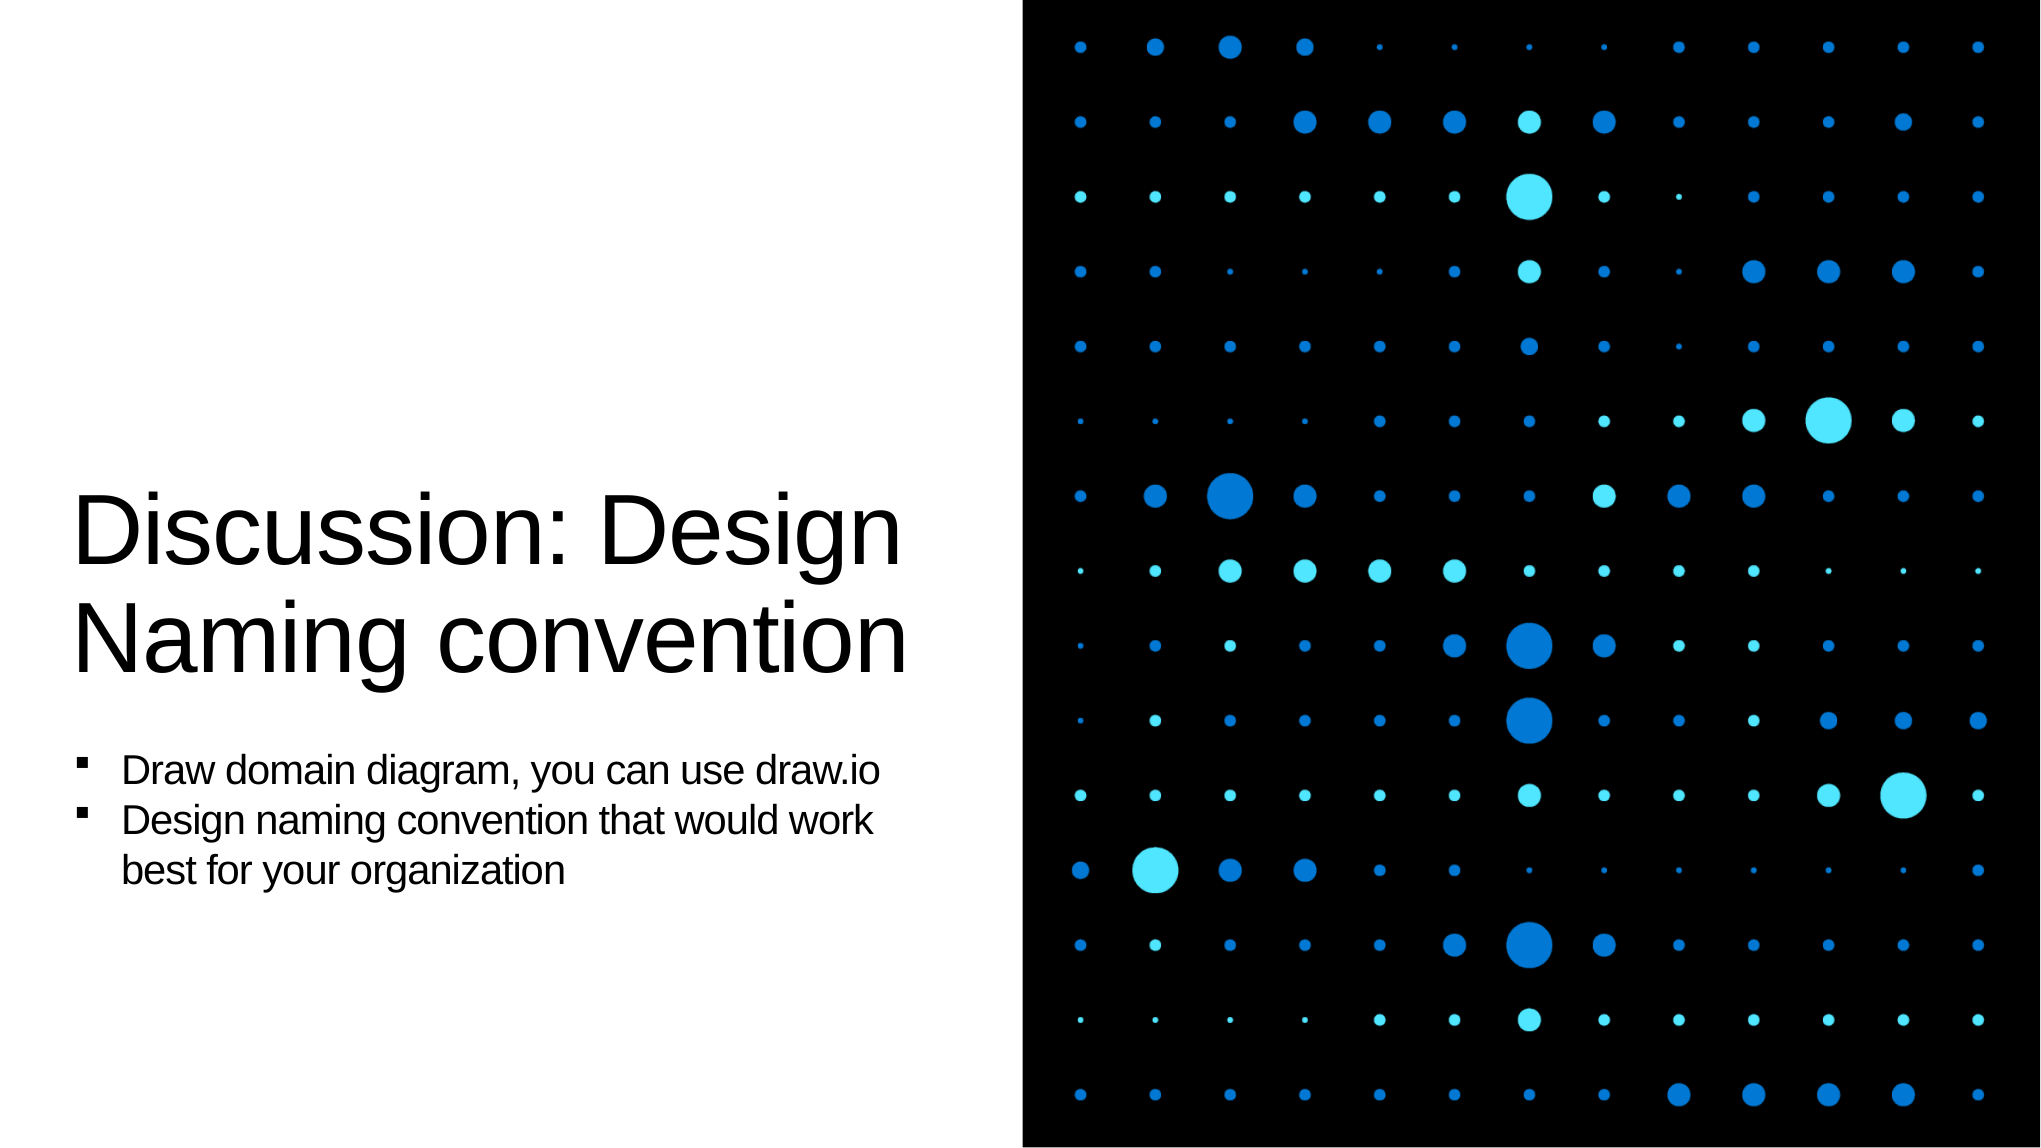

# Discussion: Design Naming convention
Draw domain diagram, you can use draw.io
Design naming convention that would work best for your organization